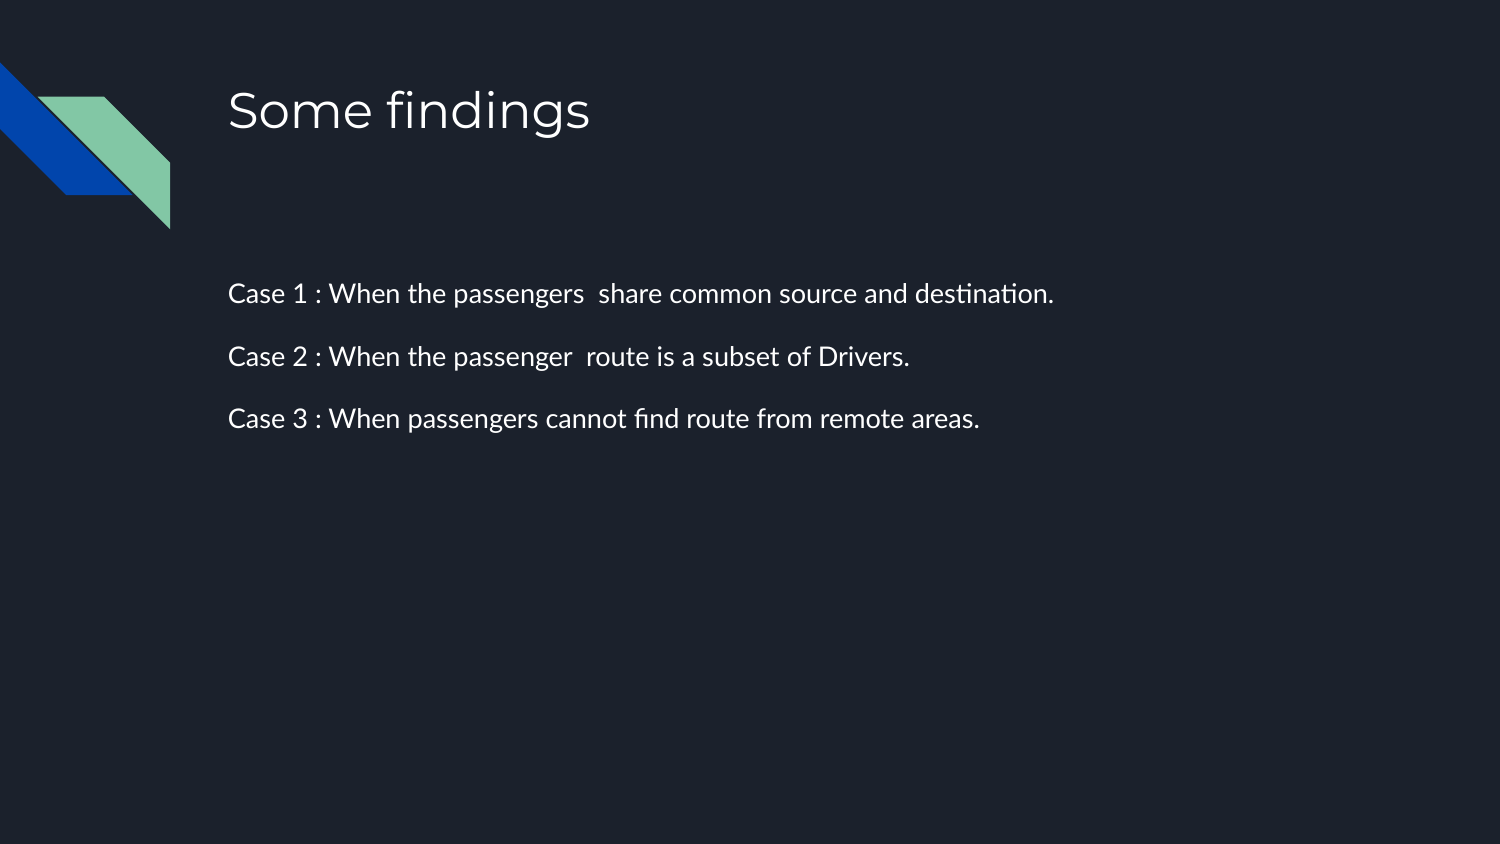

# Some findings
Case 1 : When the passengers  share common source and destination.
Case 2 : When the passenger  route is a subset of Drivers.
Case 3 : When passengers cannot find route from remote areas.